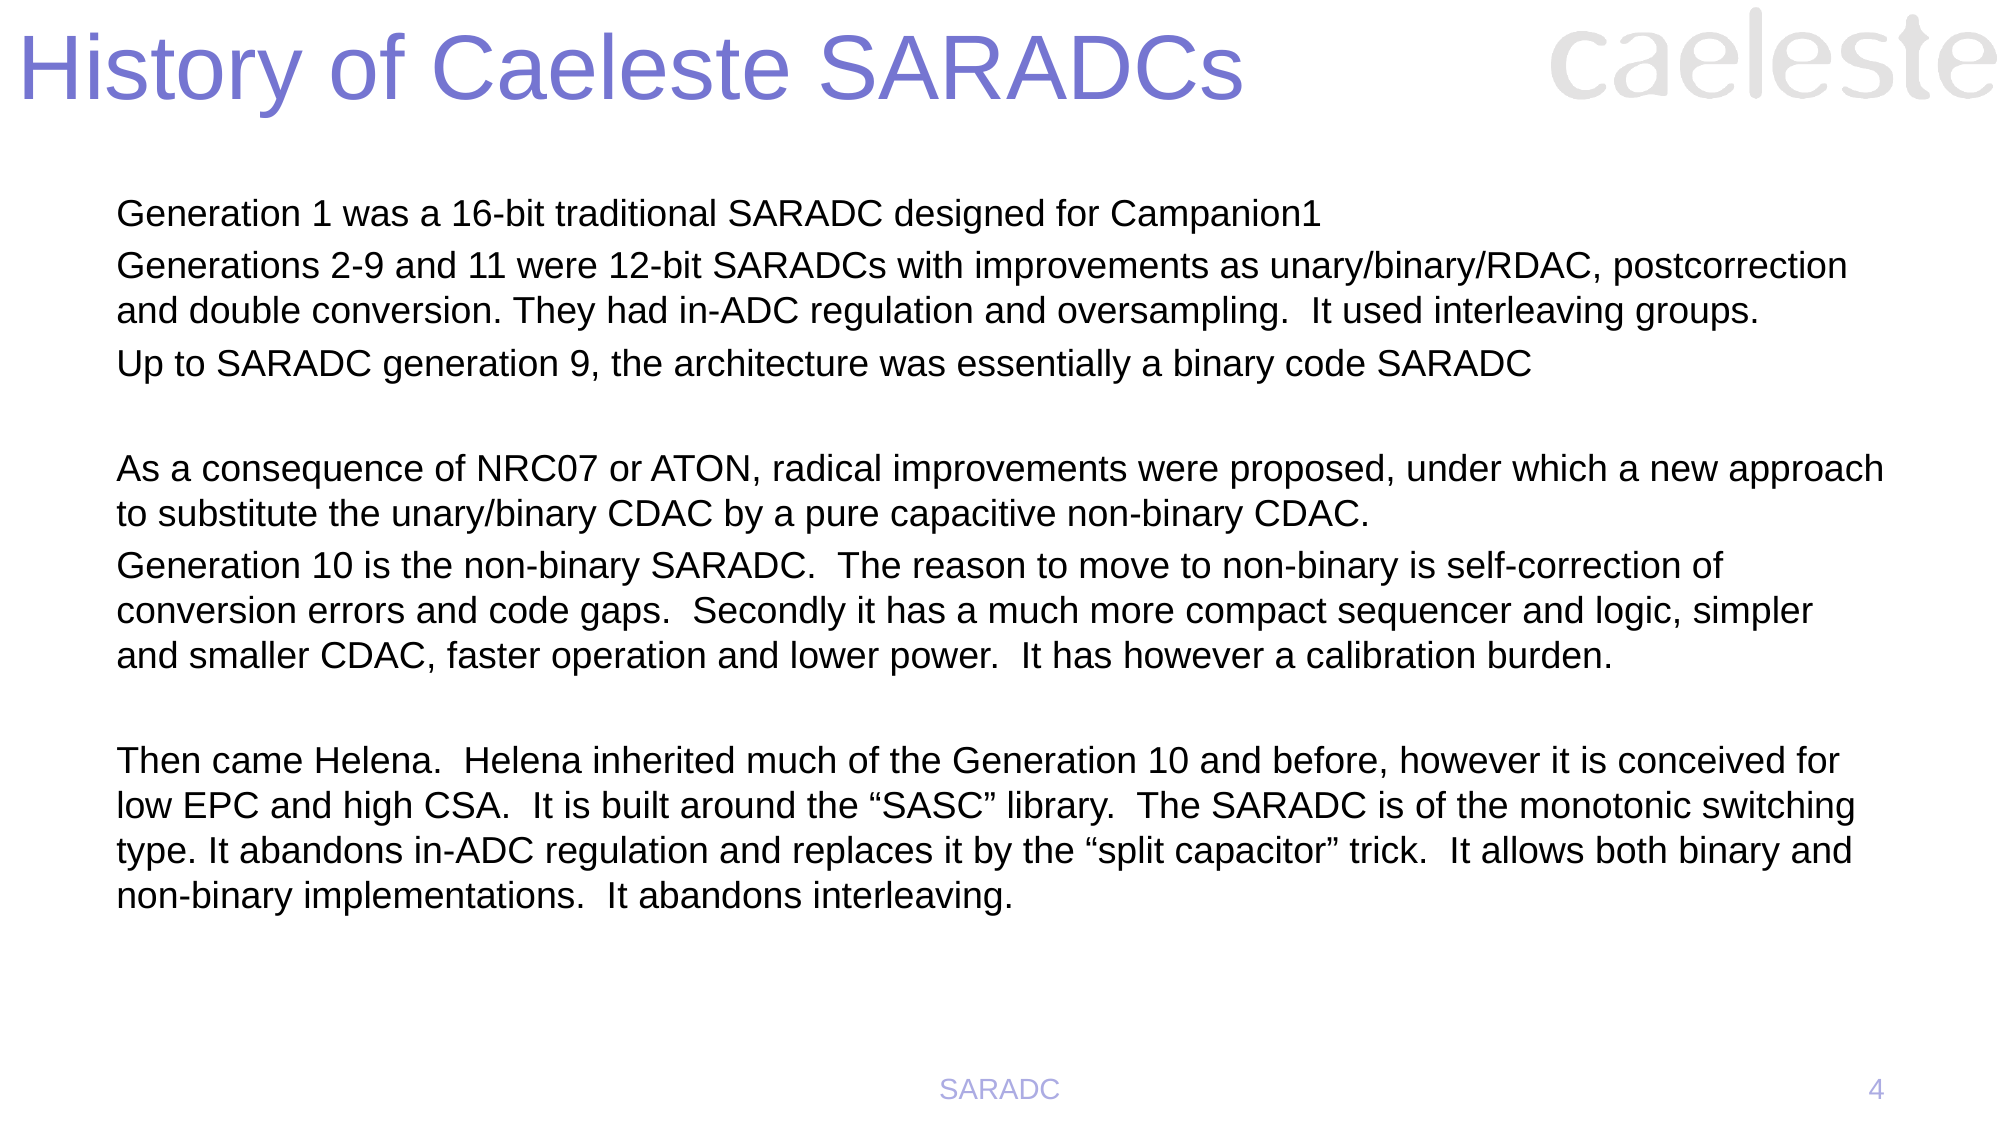

# History of Caeleste SARADCs
Generation 1 was a 16-bit traditional SARADC designed for Campanion1
Generations 2-9 and 11 were 12-bit SARADCs with improvements as unary/binary/RDAC, postcorrection and double conversion. They had in-ADC regulation and oversampling.  It used interleaving groups.
Up to SARADC generation 9, the architecture was essentially a binary code SARADC

As a consequence of NRC07 or ATON, radical improvements were proposed, under which a new approach to substitute the unary/binary CDAC by a pure capacitive non-binary CDAC.
Generation 10 is the non-binary SARADC.  The reason to move to non-binary is self-correction of conversion errors and code gaps.  Secondly it has a much more compact sequencer and logic, simpler and smaller CDAC, faster operation and lower power.  It has however a calibration burden.

Then came Helena.  Helena inherited much of the Generation 10 and before, however it is conceived for low EPC and high CSA.  It is built around the “SASC” library.  The SARADC is of the monotonic switching type. It abandons in-ADC regulation and replaces it by the “split capacitor” trick.  It allows both binary and non-binary implementations.  It abandons interleaving.

SARADC
4